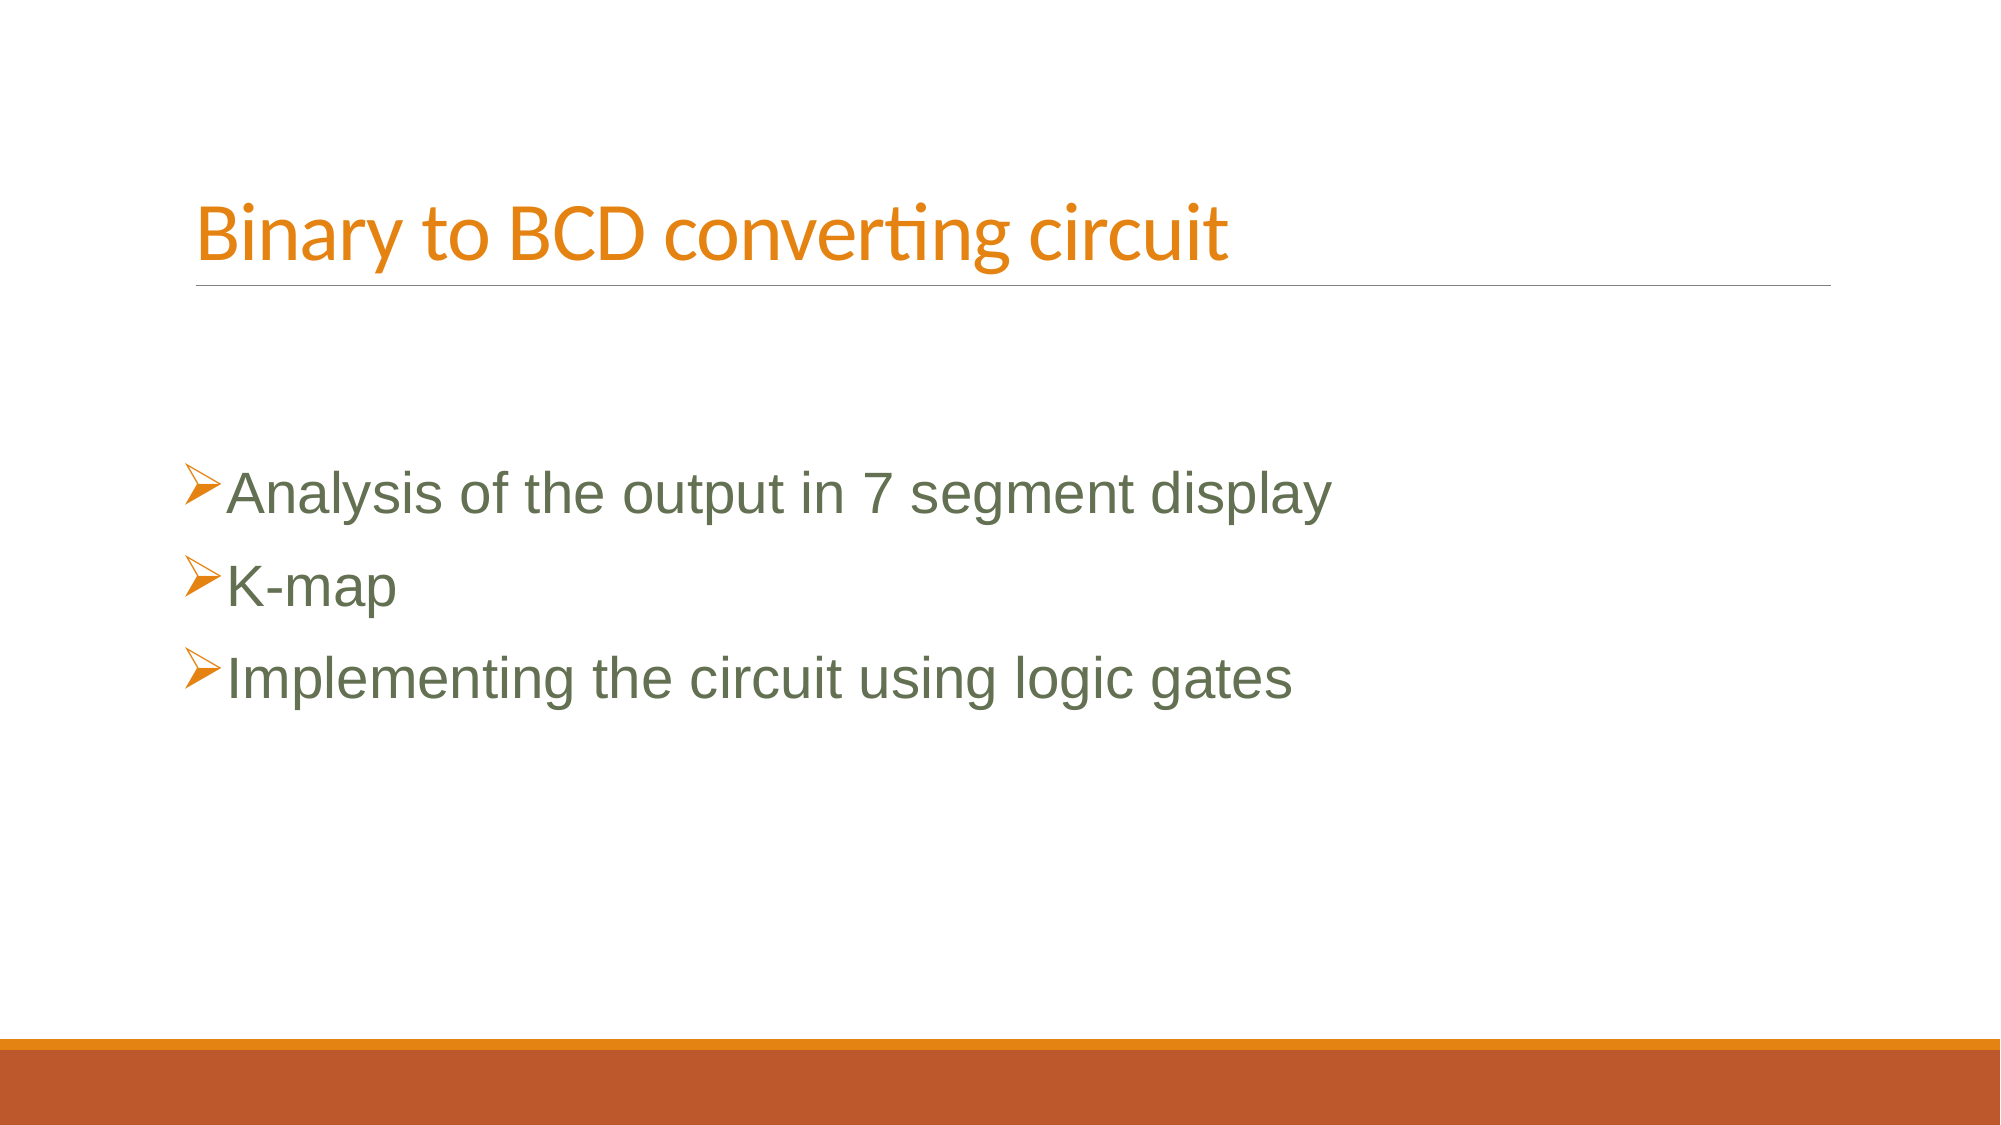

# Binary to BCD converting circuit

Analysis of the output in 7 segment display
K-map
Implementing the circuit using logic gates